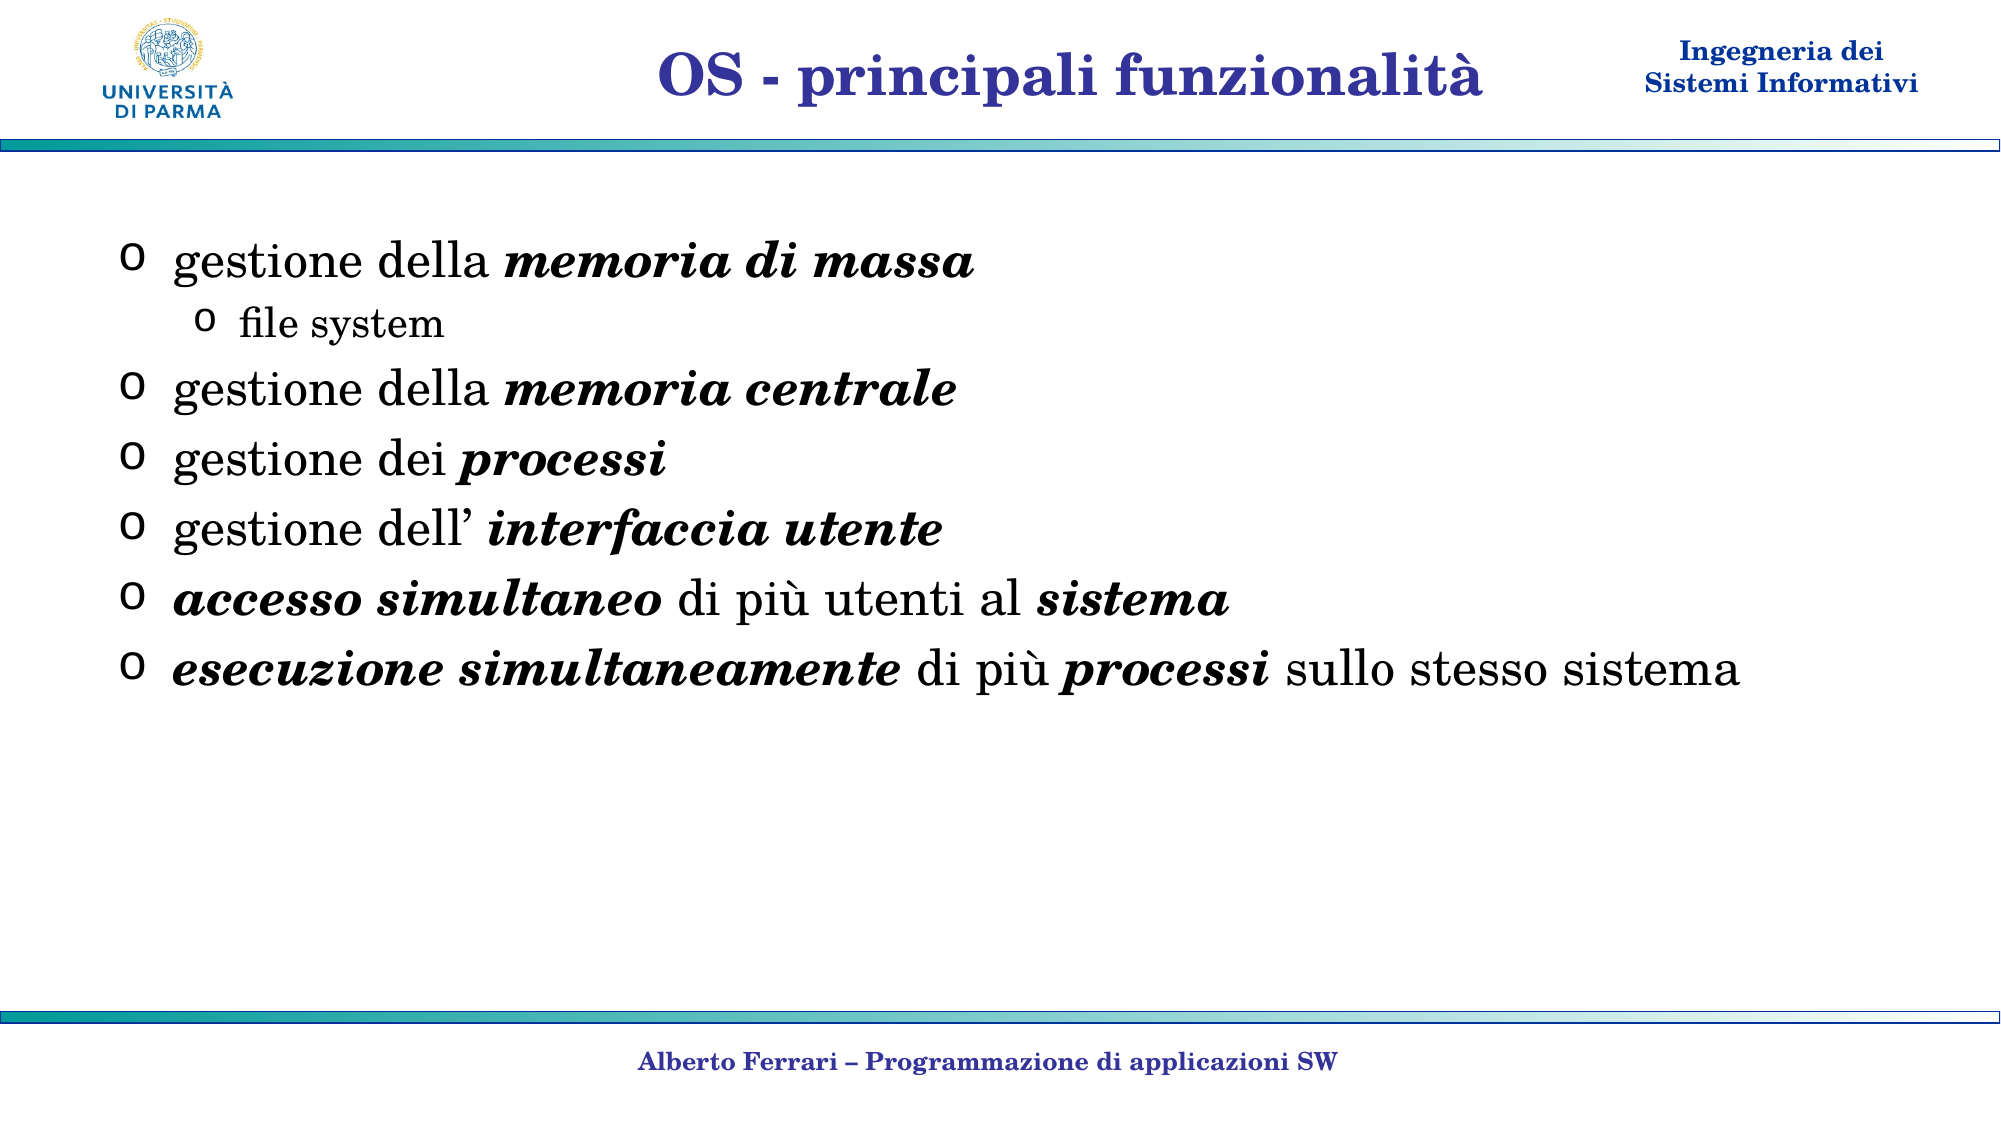

# OS - principali funzionalità
gestione della memoria di massa
file system
gestione della memoria centrale
gestione dei processi
gestione dell’ interfaccia utente
accesso simultaneo di più utenti al sistema
esecuzione simultaneamente di più processi sullo stesso sistema

Alberto Ferrari – Programmazione di applicazioni SW